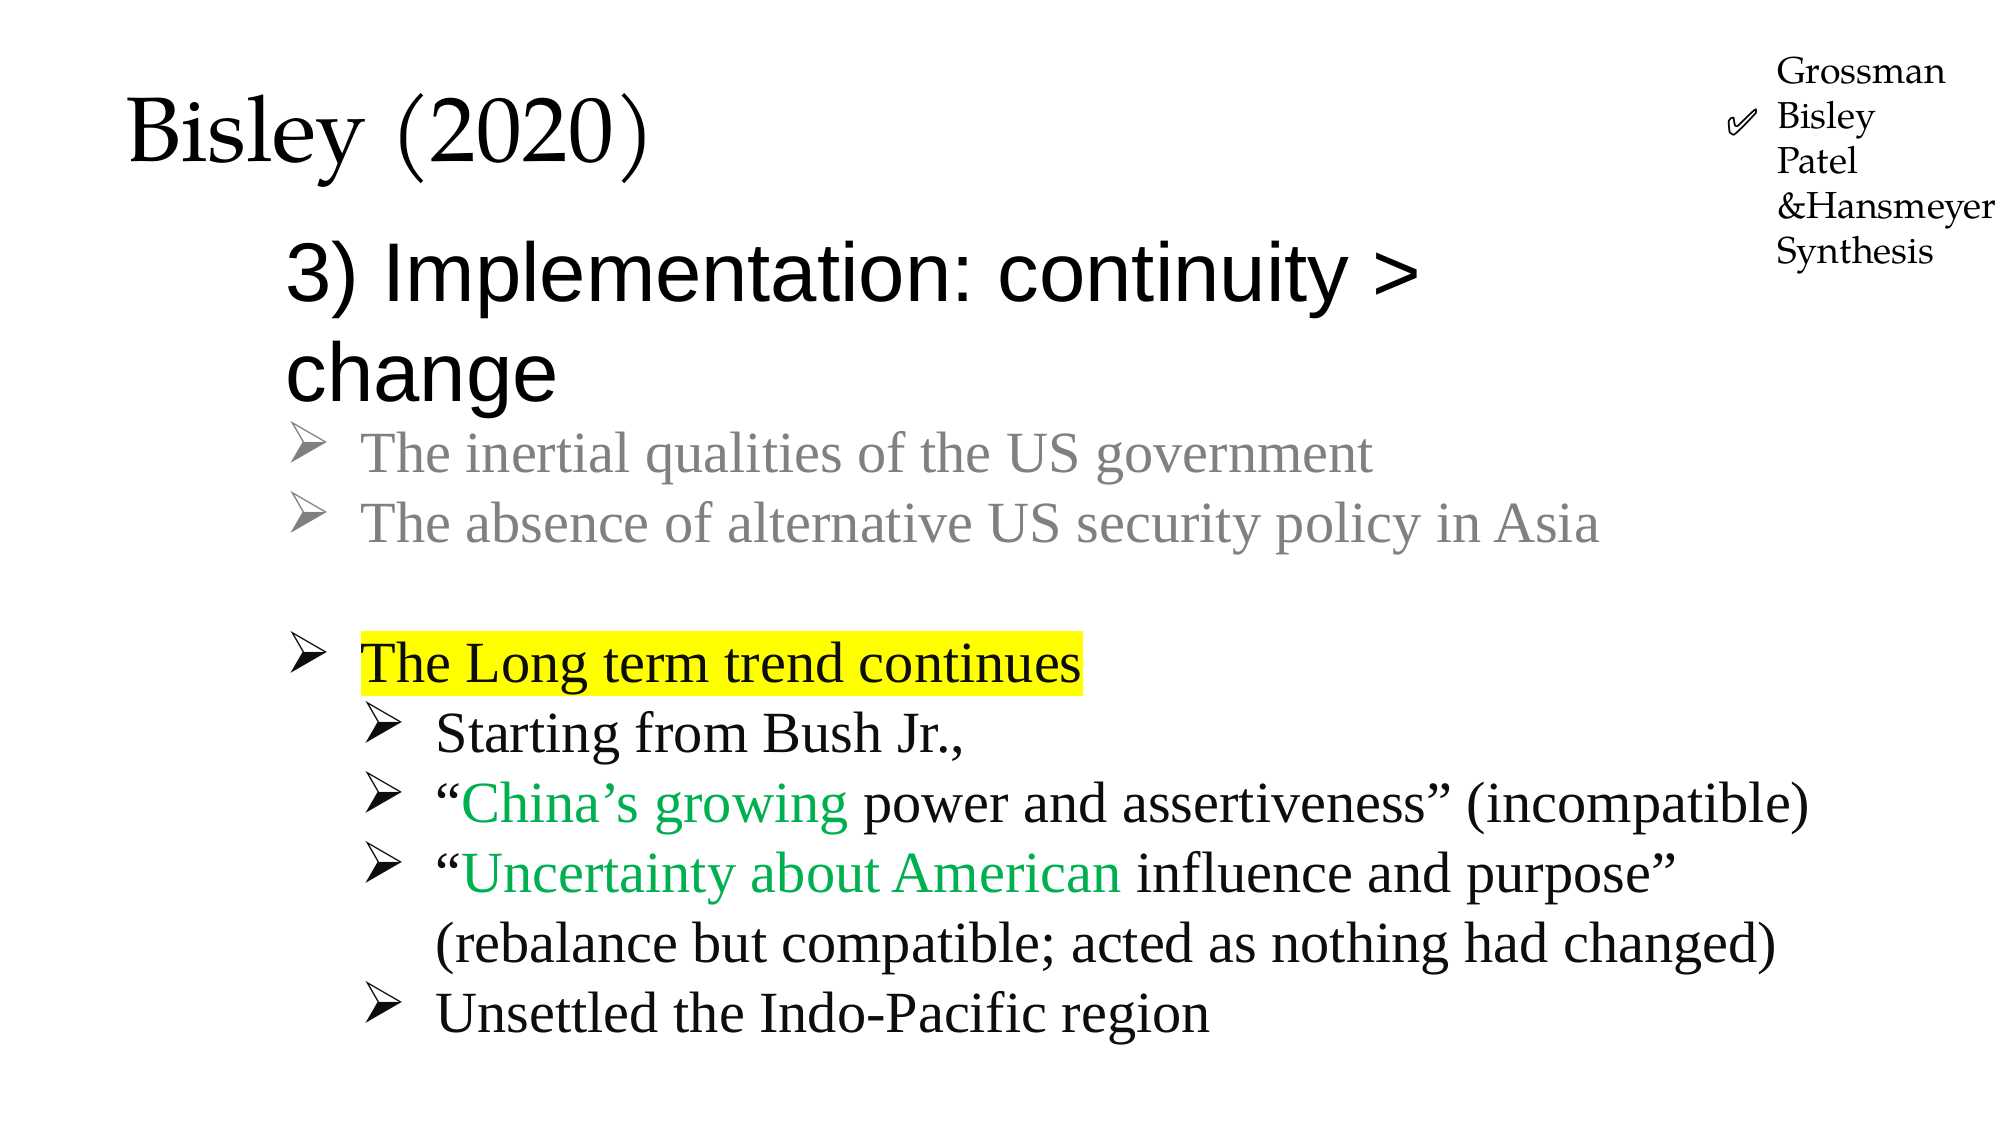

Bisley (2020)
Grossman
Bisley
Patel &Hansmeyer
Synthesis
✅
3) Implementation: continuity > change
The inertial qualities of the US government
The absence of alternative US security policy in Asia

The Long term trend continues
Starting from Bush Jr.,
“China’s growing power and assertiveness” (incompatible)
“Uncertainty about American influence and purpose” (rebalance but compatible; acted as nothing had changed)
Unsettled the Indo-Pacific region